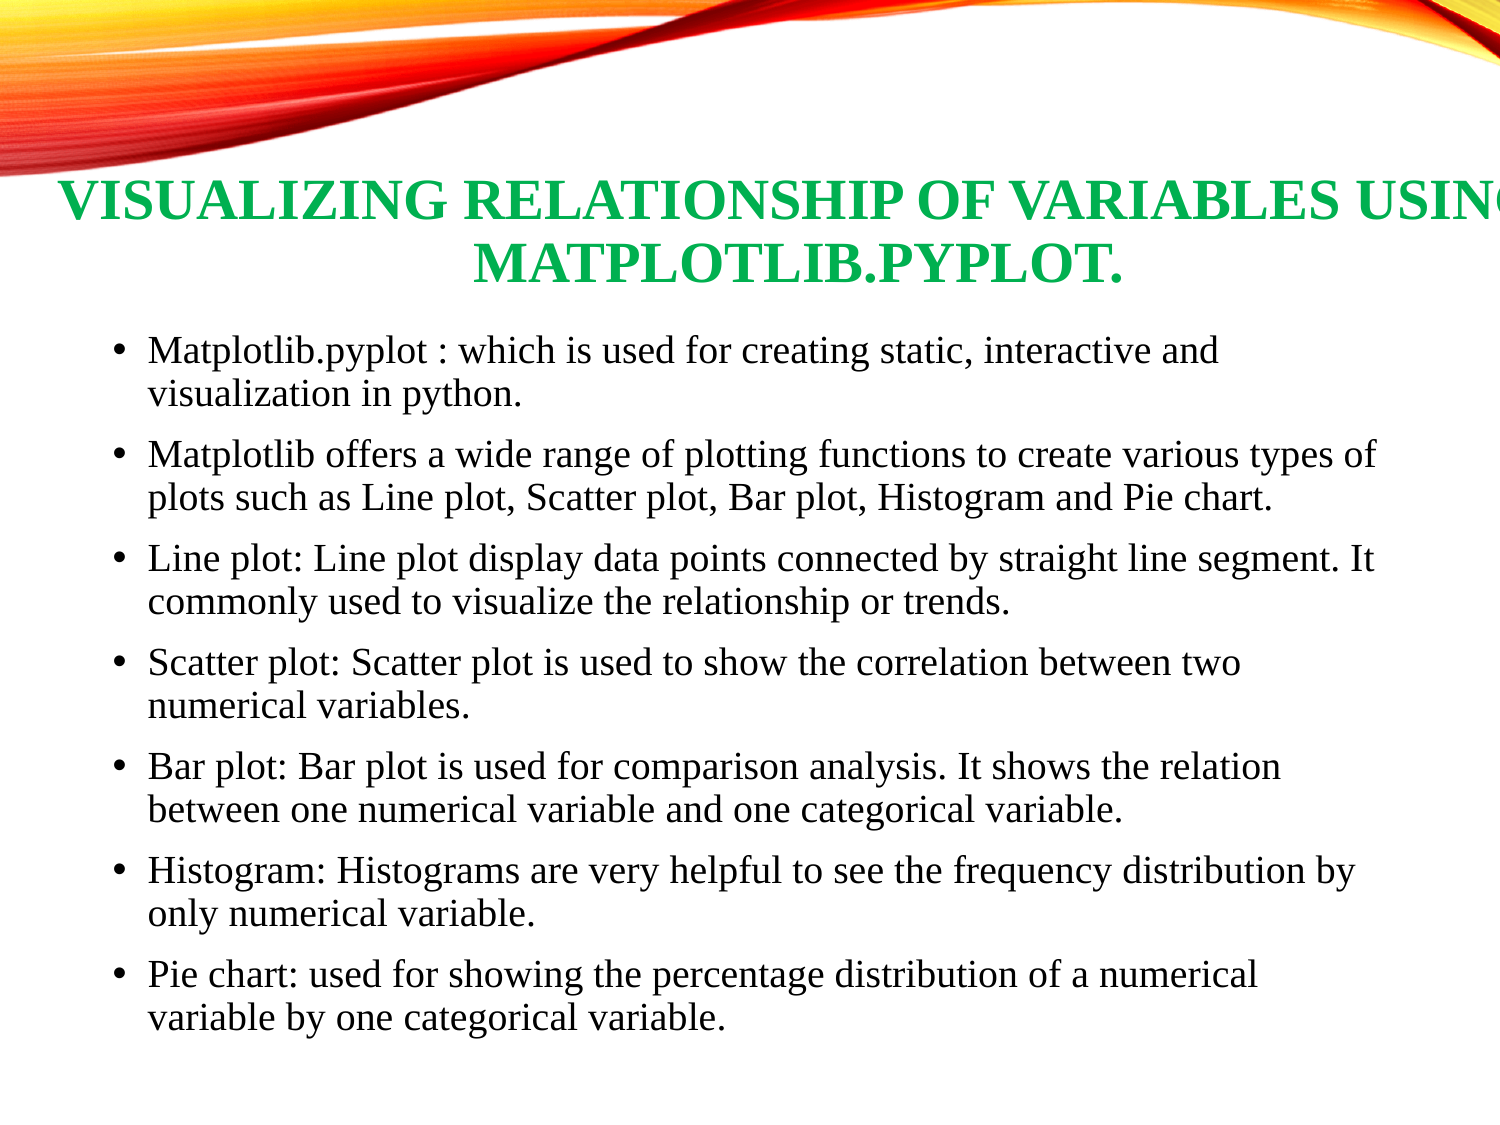

# Visualizing relationship of variables using Matplotlib.pyplot.
Matplotlib.pyplot : which is used for creating static, interactive and visualization in python.
Matplotlib offers a wide range of plotting functions to create various types of plots such as Line plot, Scatter plot, Bar plot, Histogram and Pie chart.
Line plot: Line plot display data points connected by straight line segment. It commonly used to visualize the relationship or trends.
Scatter plot: Scatter plot is used to show the correlation between two numerical variables.
Bar plot: Bar plot is used for comparison analysis. It shows the relation between one numerical variable and one categorical variable.
Histogram: Histograms are very helpful to see the frequency distribution by only numerical variable.
Pie chart: used for showing the percentage distribution of a numerical variable by one categorical variable.